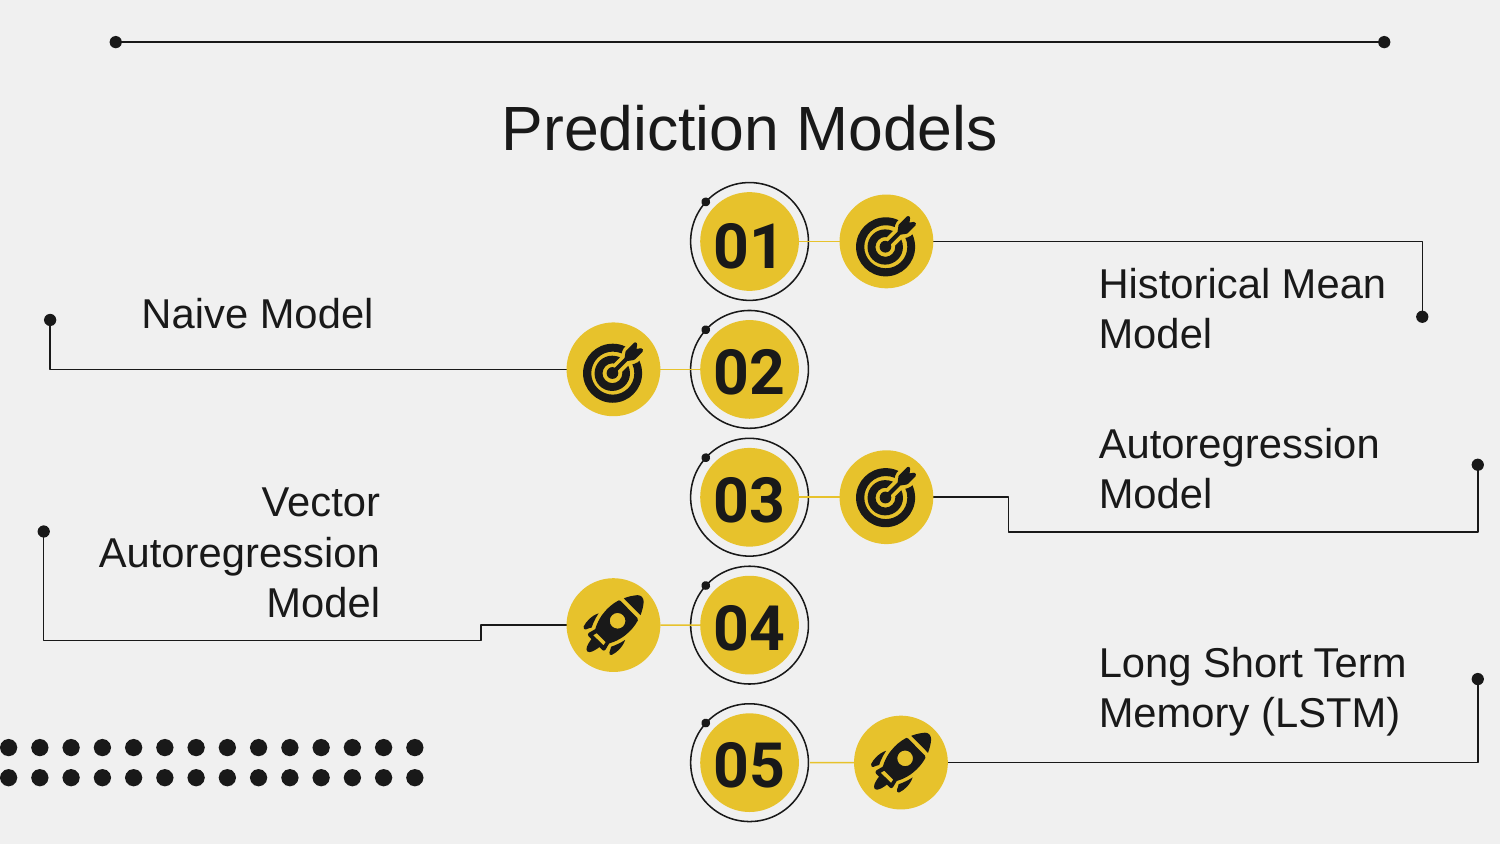

# Prediction Models

01

Historical Mean Model

Naive Model

02

Autoregression Model
Vector Autoregression Model

03

04

Long Short Term Memory (LSTM)

05